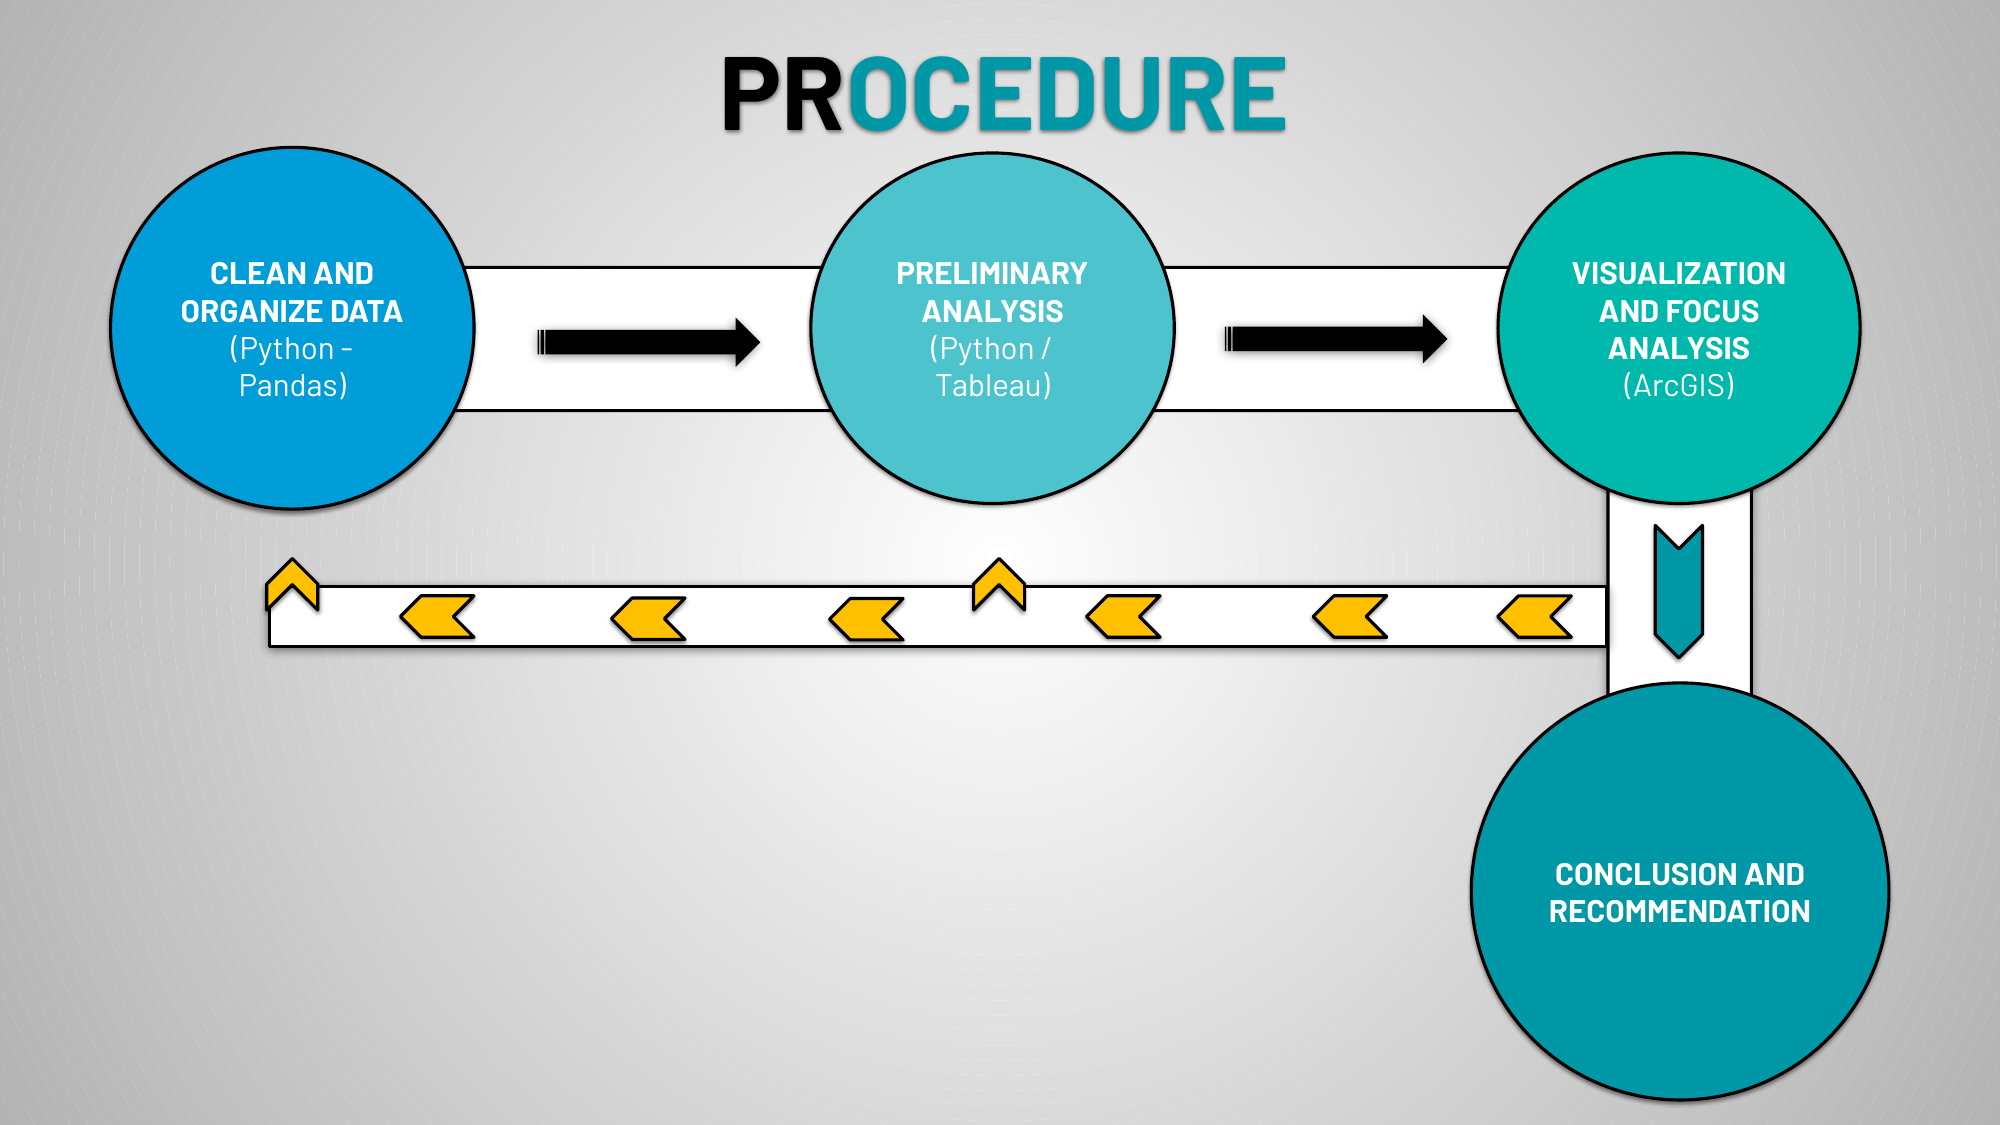

# PROCEDURE
CLEAN AND ORGANIZE DATA
(Python - Pandas)
PRELIMINARY ANALYSIS (Python /
Tableau)
VISUALIZATION AND FOCUS ANALYSIS
(ArcGIS)

CONCLUSION AND RECOMMENDATION